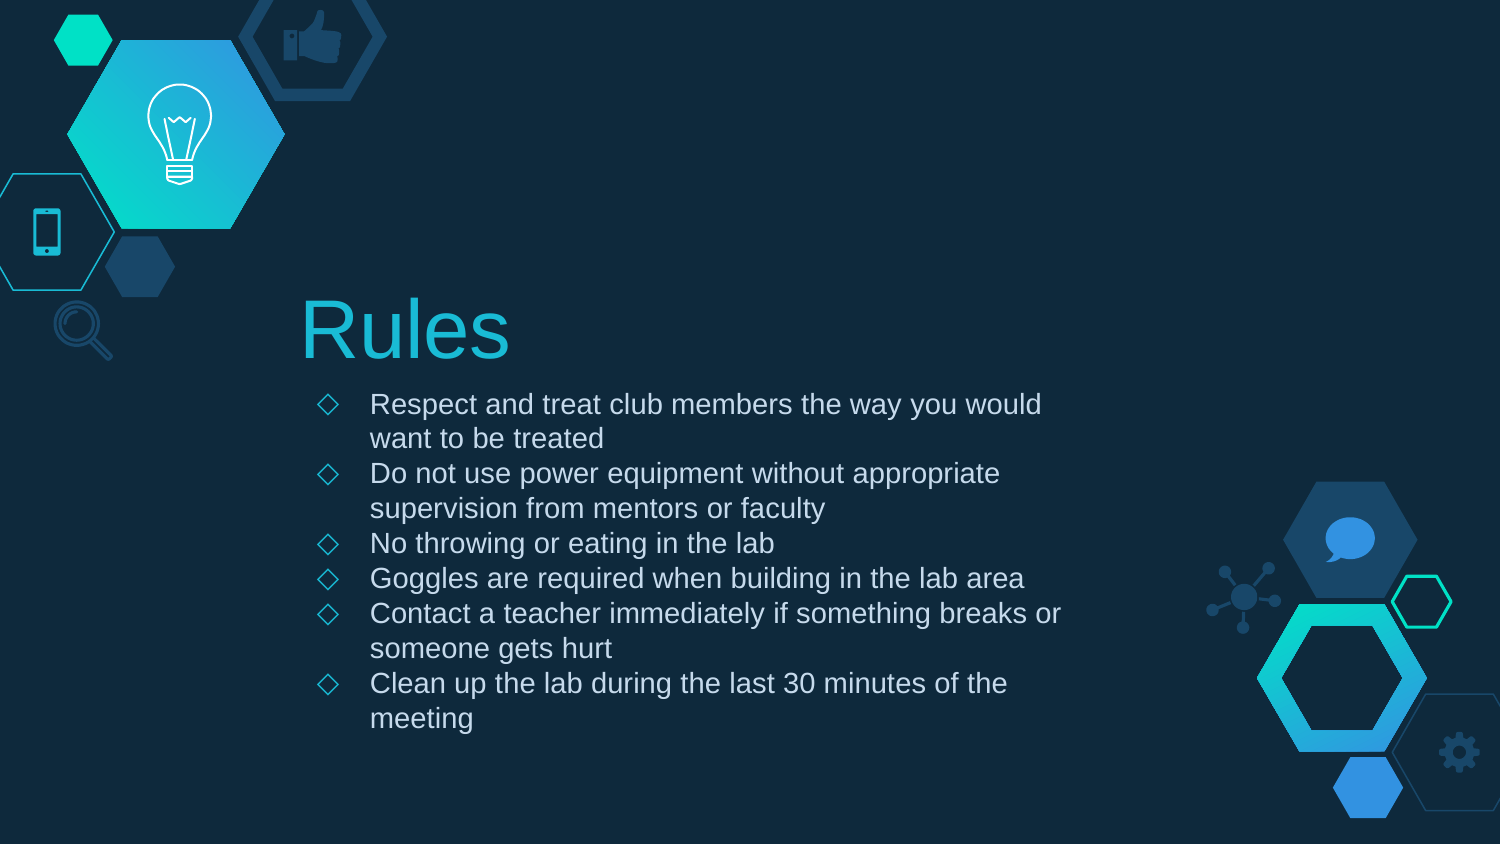

# Rules
Respect and treat club members the way you would want to be treated
Do not use power equipment without appropriate supervision from mentors or faculty
No throwing or eating in the lab
Goggles are required when building in the lab area
Contact a teacher immediately if something breaks or someone gets hurt
Clean up the lab during the last 30 minutes of the meeting